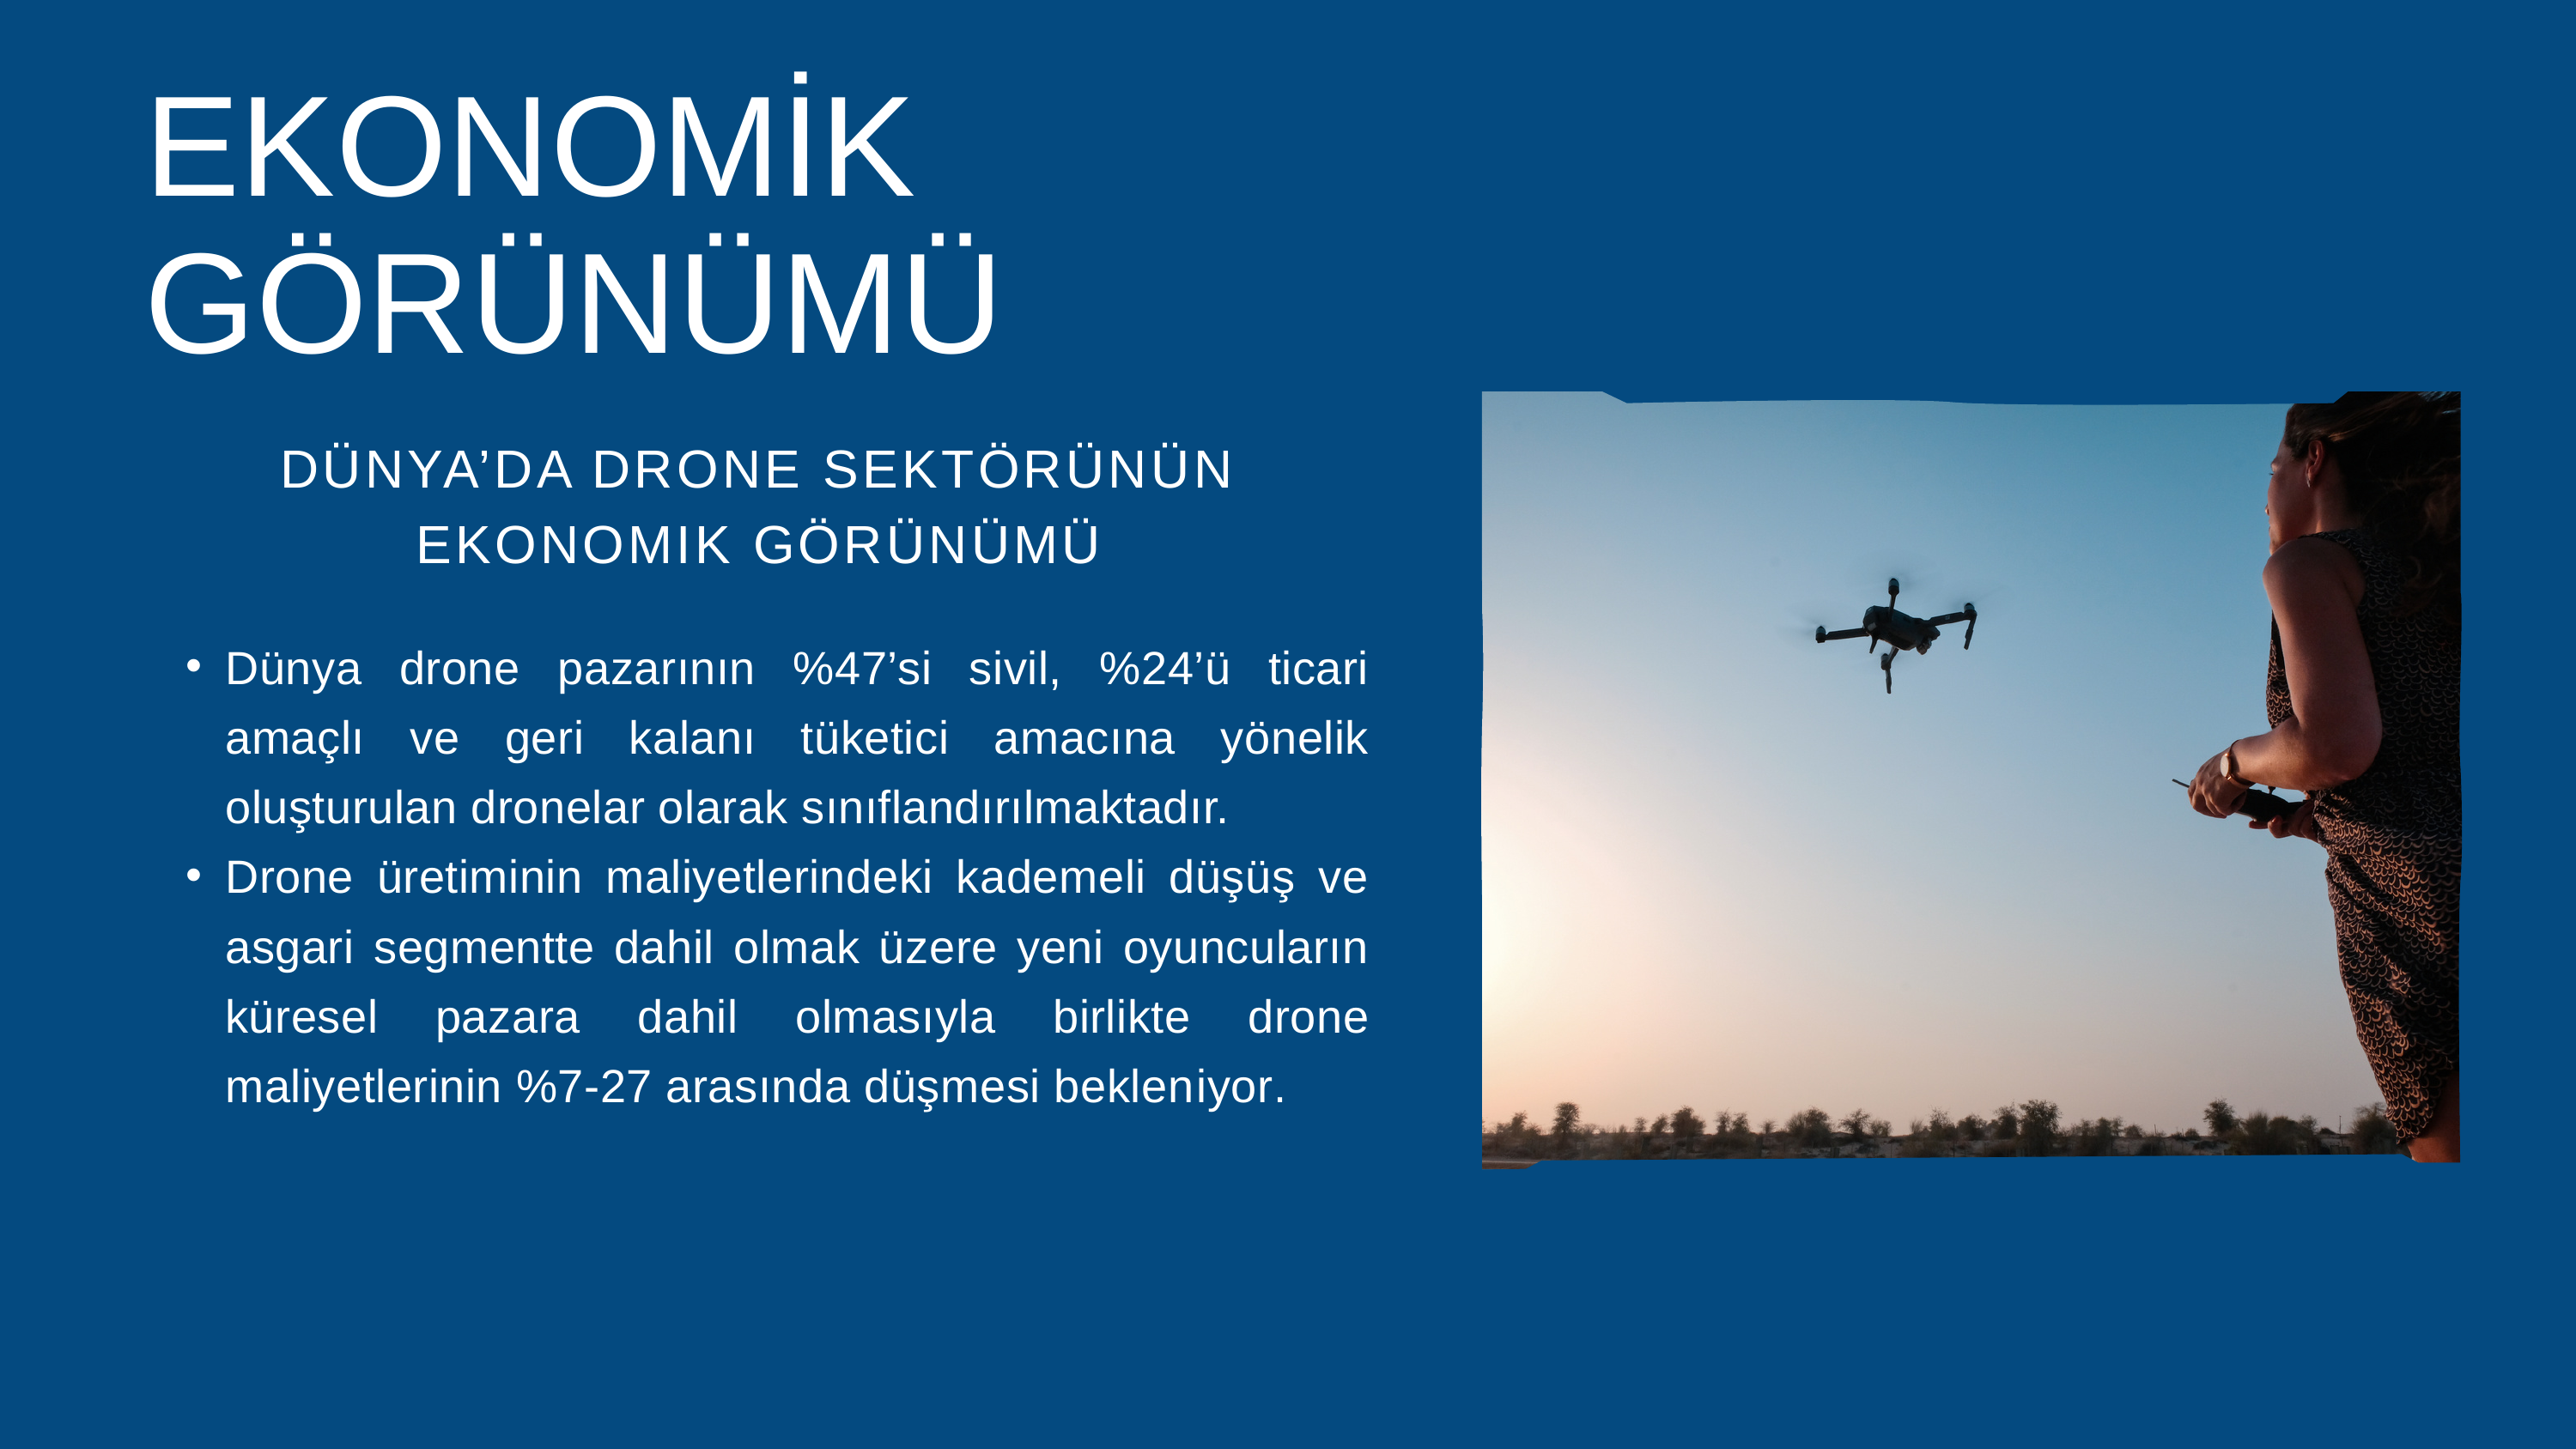

EKONOMİK GÖRÜNÜMÜ

DÜNYA’DA DRONE SEKTÖRÜNÜN EKONOMIK GÖRÜNÜMÜ
Dünya drone pazarının %47’si sivil, %24’ü ticari amaçlı ve geri kalanı tüketici amacına yönelik oluşturulan dronelar olarak sınıflandırılmaktadır.
Drone üretiminin maliyetlerindeki kademeli düşüş ve asgari segmentte dahil olmak üzere yeni oyuncuların küresel pazara dahil olmasıyla birlikte drone maliyetlerinin %7-27 arasında düşmesi bekleniyor.